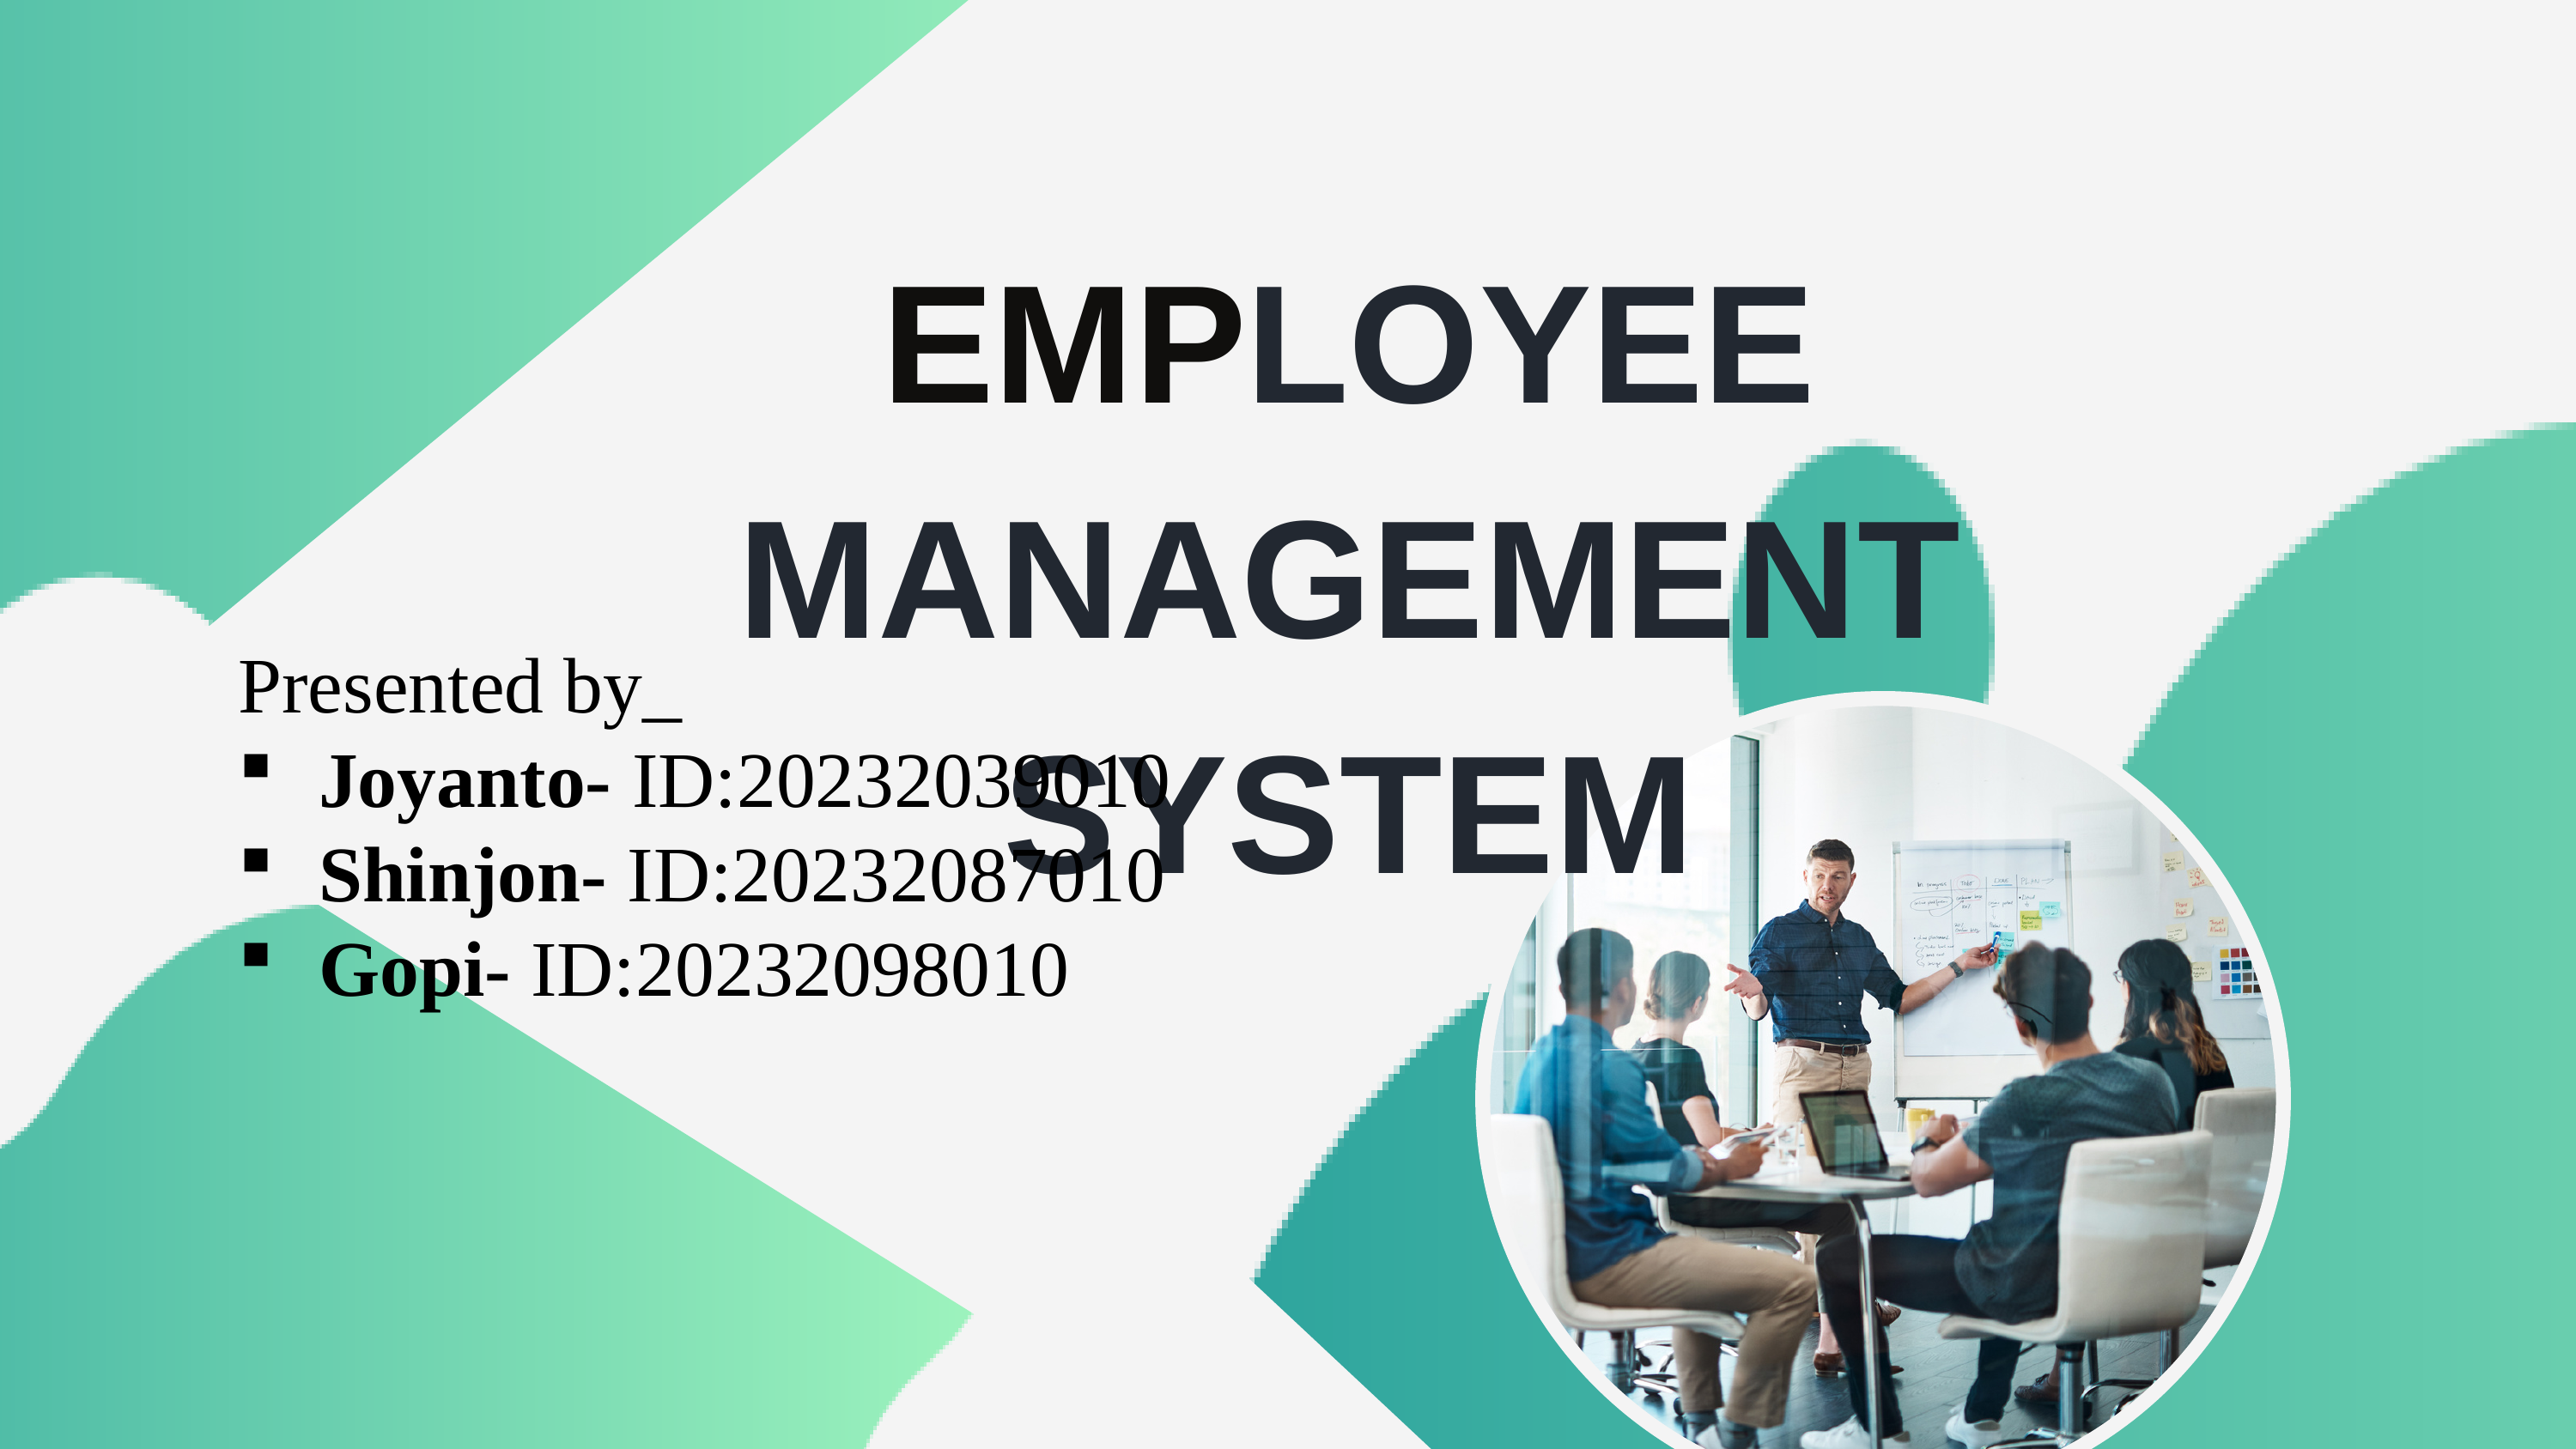

EMPLOYEE MANAGEMENT SYSTEM

Presented by_
Joyanto- ID:20232039010
Shinjon- ID:20232087010
Gopi- ID:20232098010